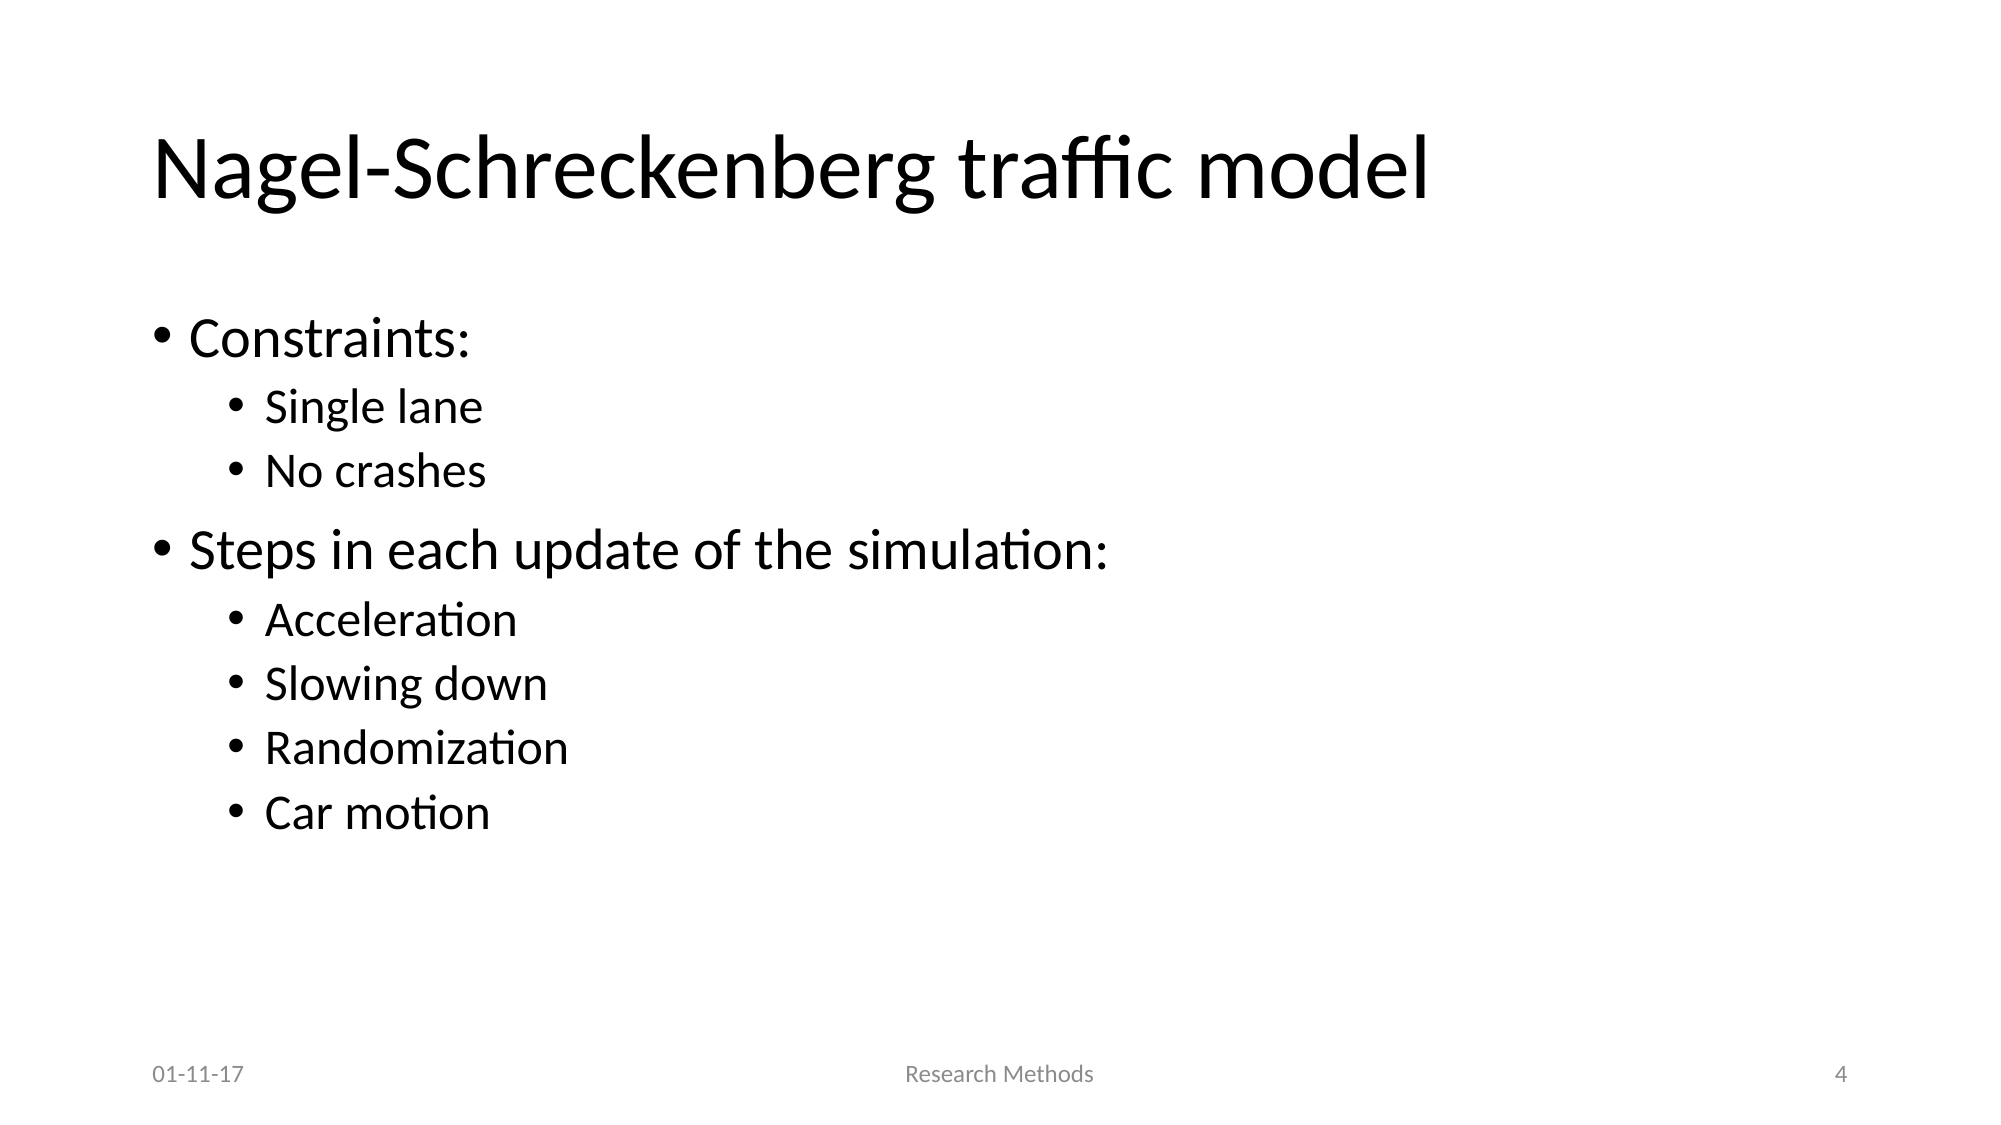

# Nagel-Schreckenberg traffic model
Constraints:
Single lane
No crashes
Steps in each update of the simulation:
Acceleration
Slowing down
Randomization
Car motion
01-11-17
Research Methods
4